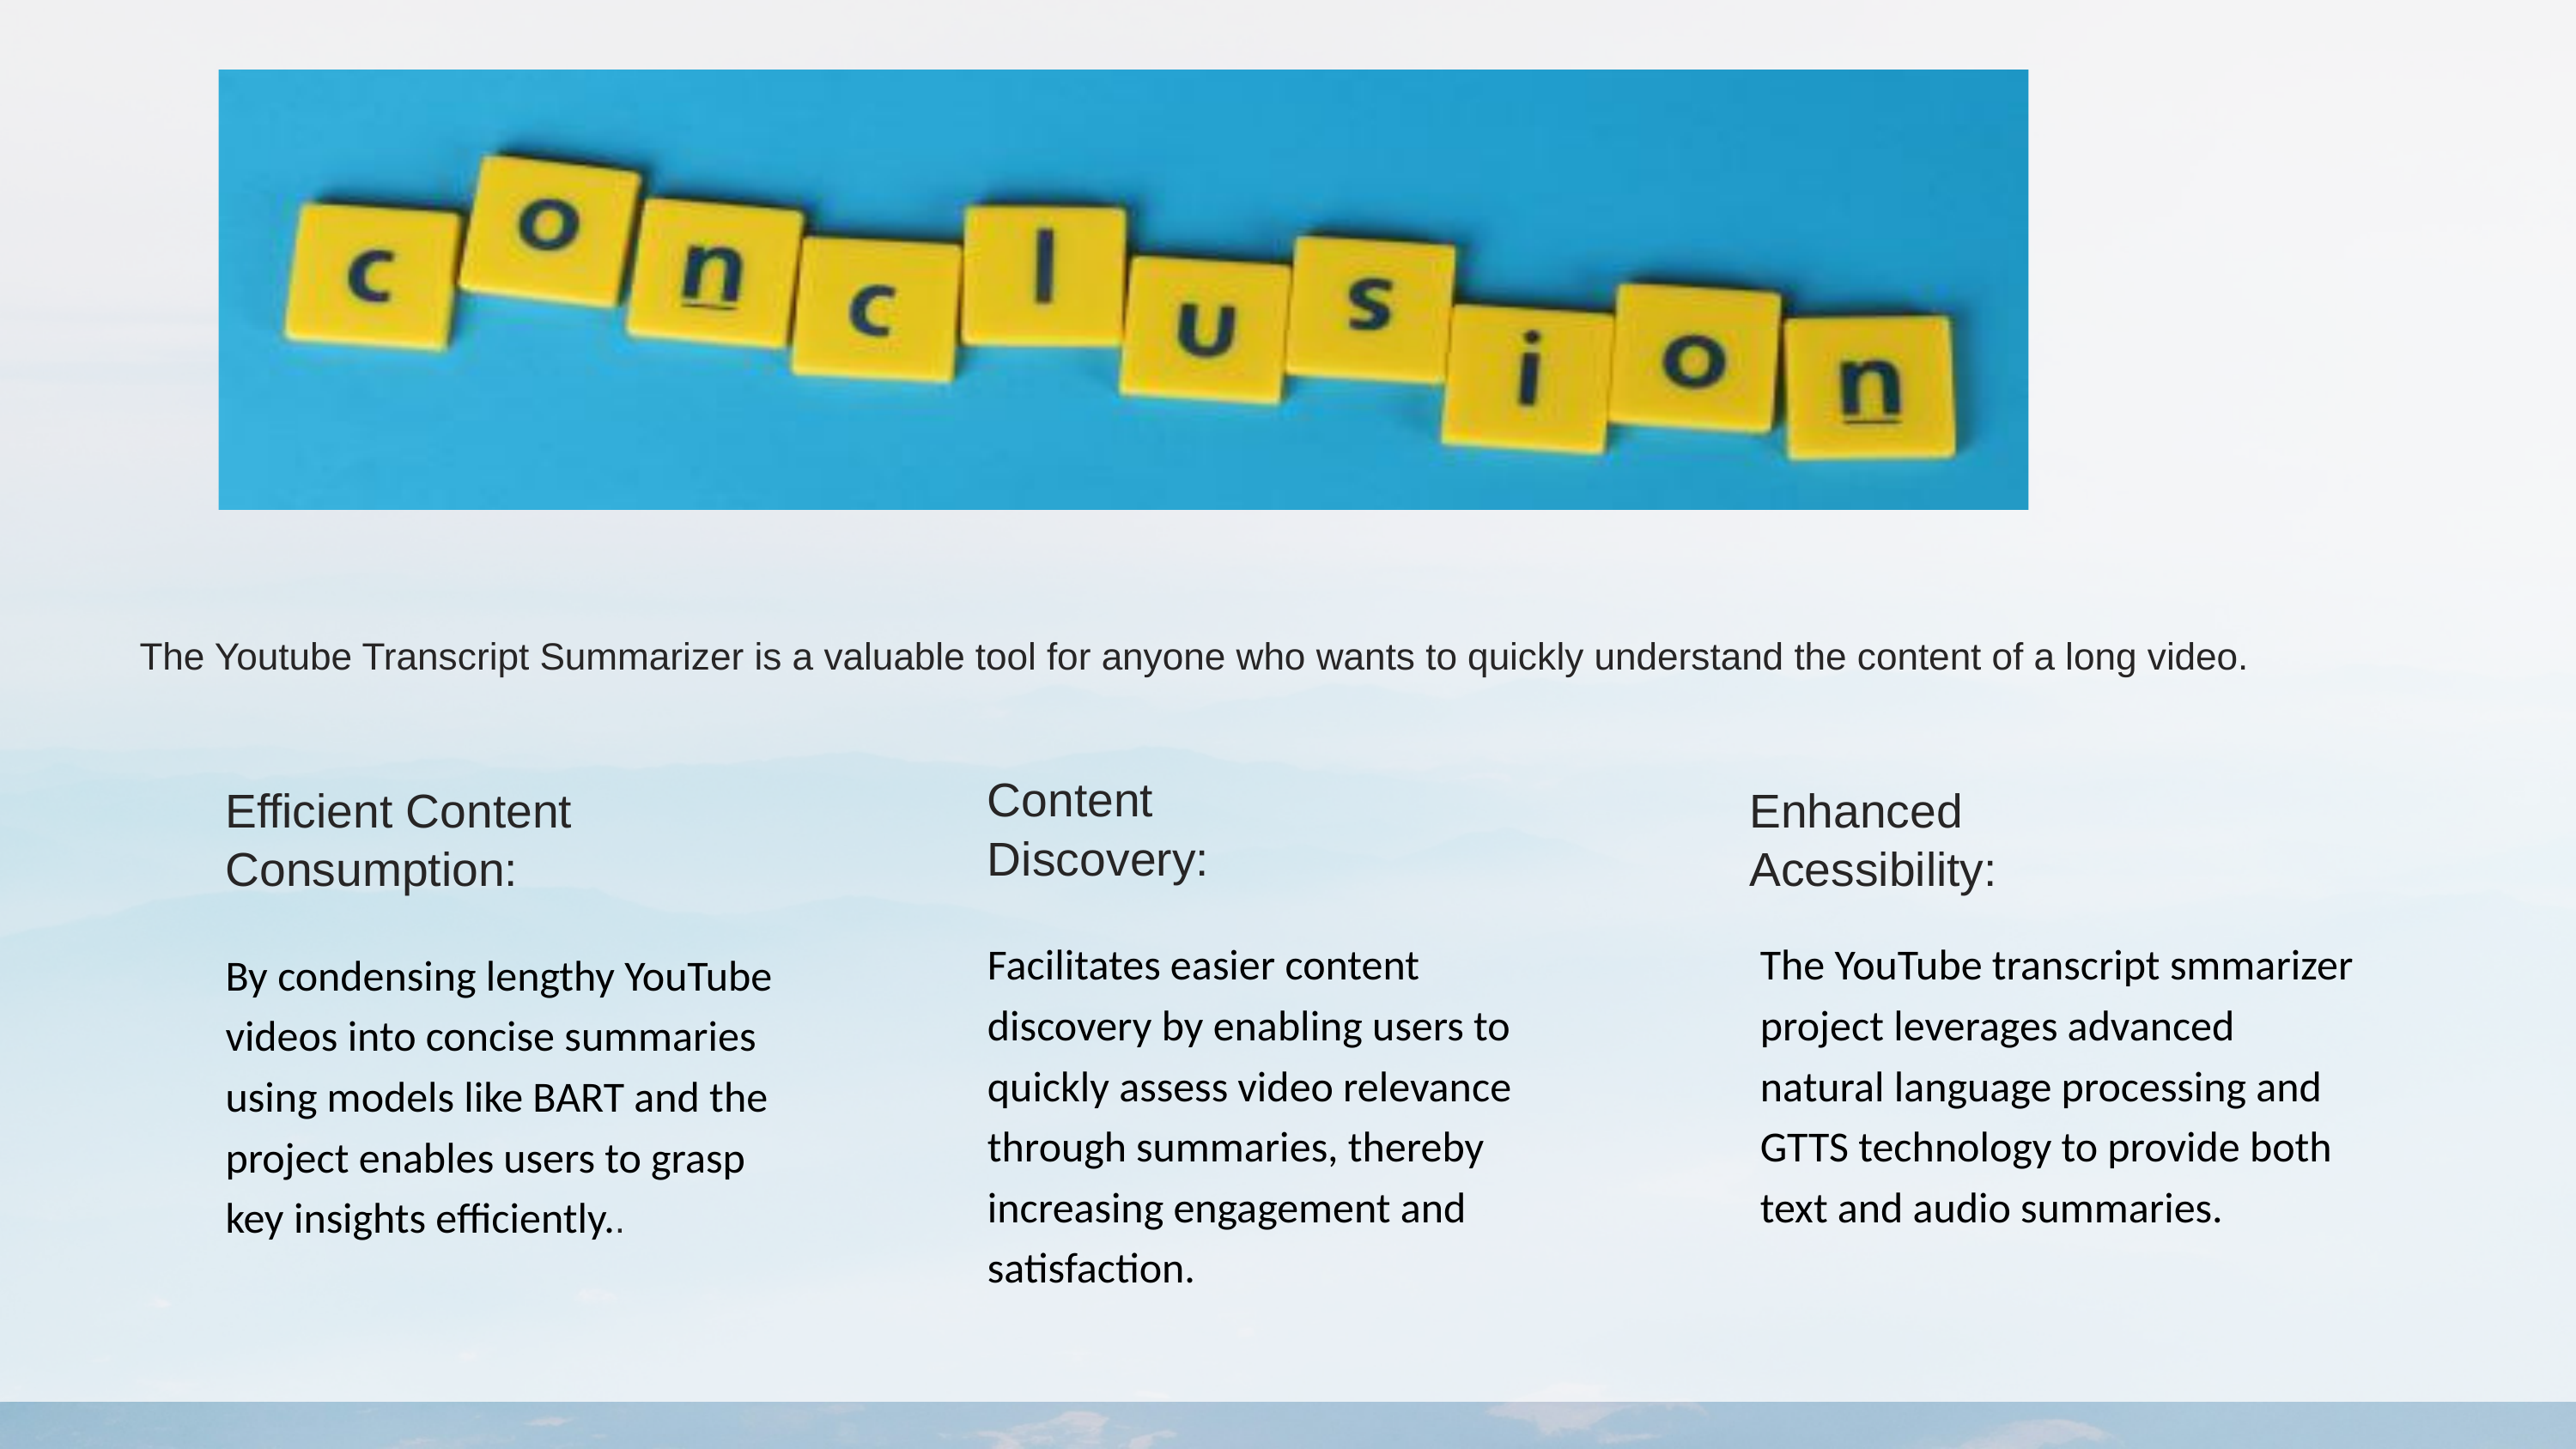

The Youtube Transcript Summarizer is a valuable tool for anyone who wants to quickly understand the content of a long video.
Content
Discovery:
Efficient Content Consumption:
Enhanced
Acessibility:
Facilitates easier content discovery by enabling users to quickly assess video relevance through summaries, thereby increasing engagement and satisfaction.
The YouTube transcript smmarizer project leverages advanced natural language processing and GTTS technology to provide both text and audio summaries.
By condensing lengthy YouTube videos into concise summaries using models like BART and the project enables users to grasp key insights efficiently..